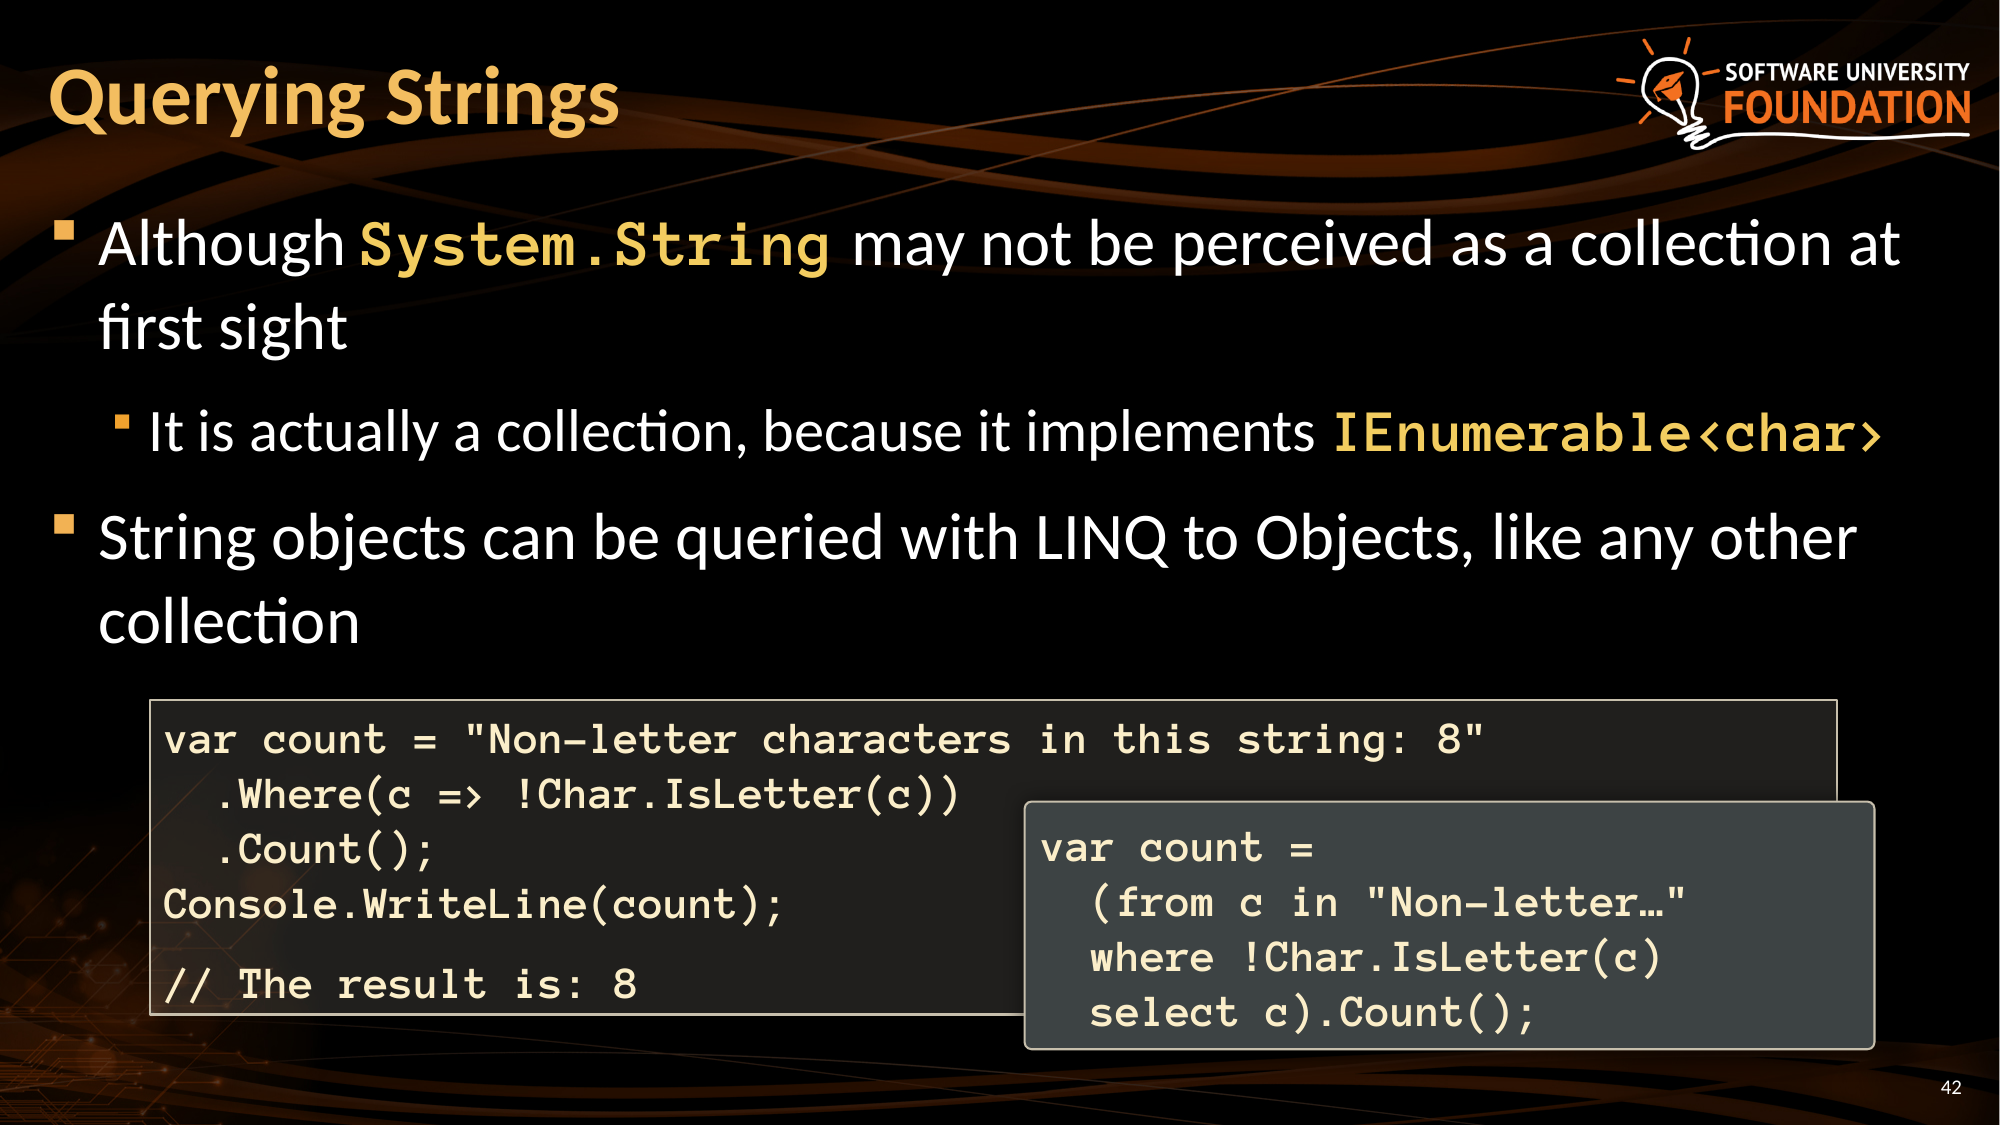

# Querying Strings
Although System.String may not be perceived as a collection at first sight
It is actually a collection, because it implements IEnumerable<char>
String objects can be queried with LINQ to Objects, like any other collection
var count = "Non-letter characters in this string: 8"
  .Where(c => !Char.IsLetter(c))
  .Count();
Console.WriteLine(count);
// The result is: 8
var count =
  (from c in "Non-letter…"
  where !Char.IsLetter(c)
  select c).Count();
42